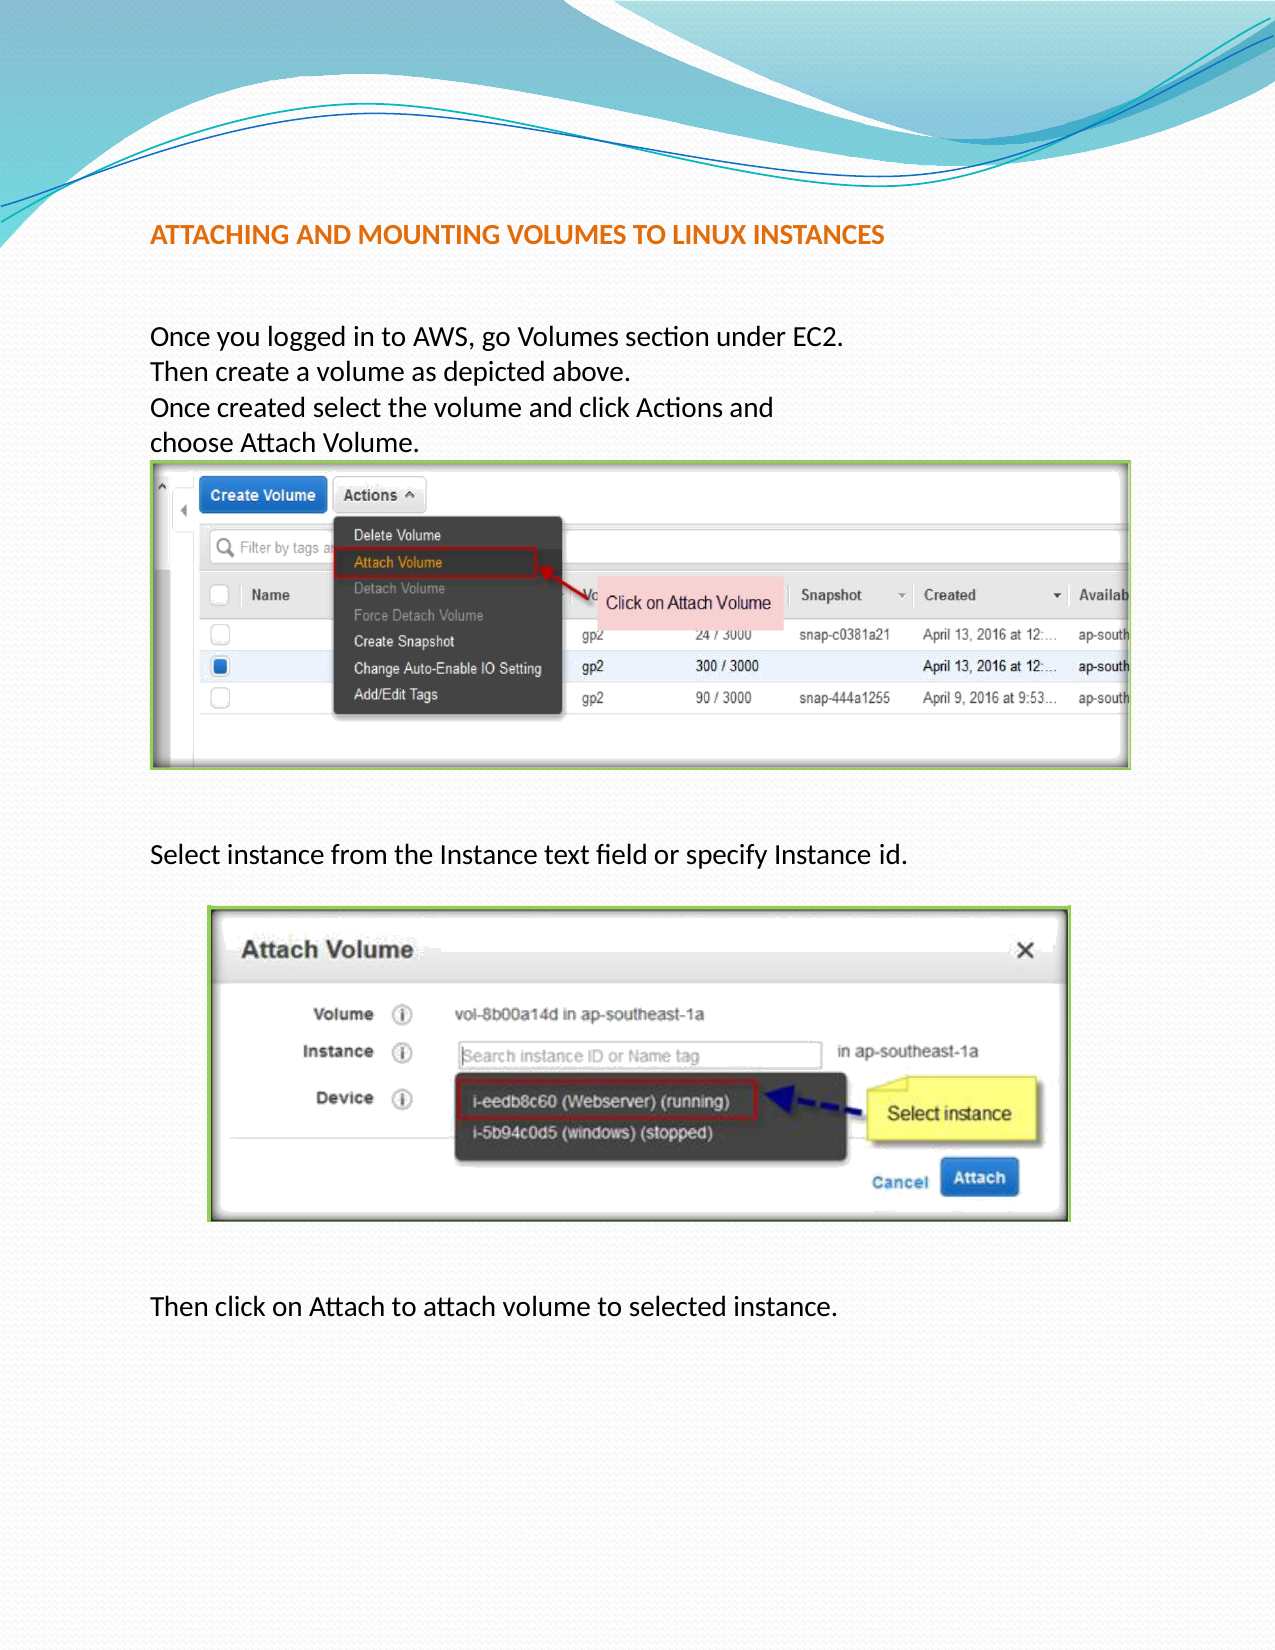

ATTACHING AND MOUNTING VOLUMES TO LINUX INSTANCES

Once you logged in to AWS, go Volumes section under EC2.  Then create a volume as depicted above.
Once created select the volume and click Actions and choose Attach Volume.

Select instance from the Instance text field or specify Instance id.

Then click on Attach to attach volume to selected instance.